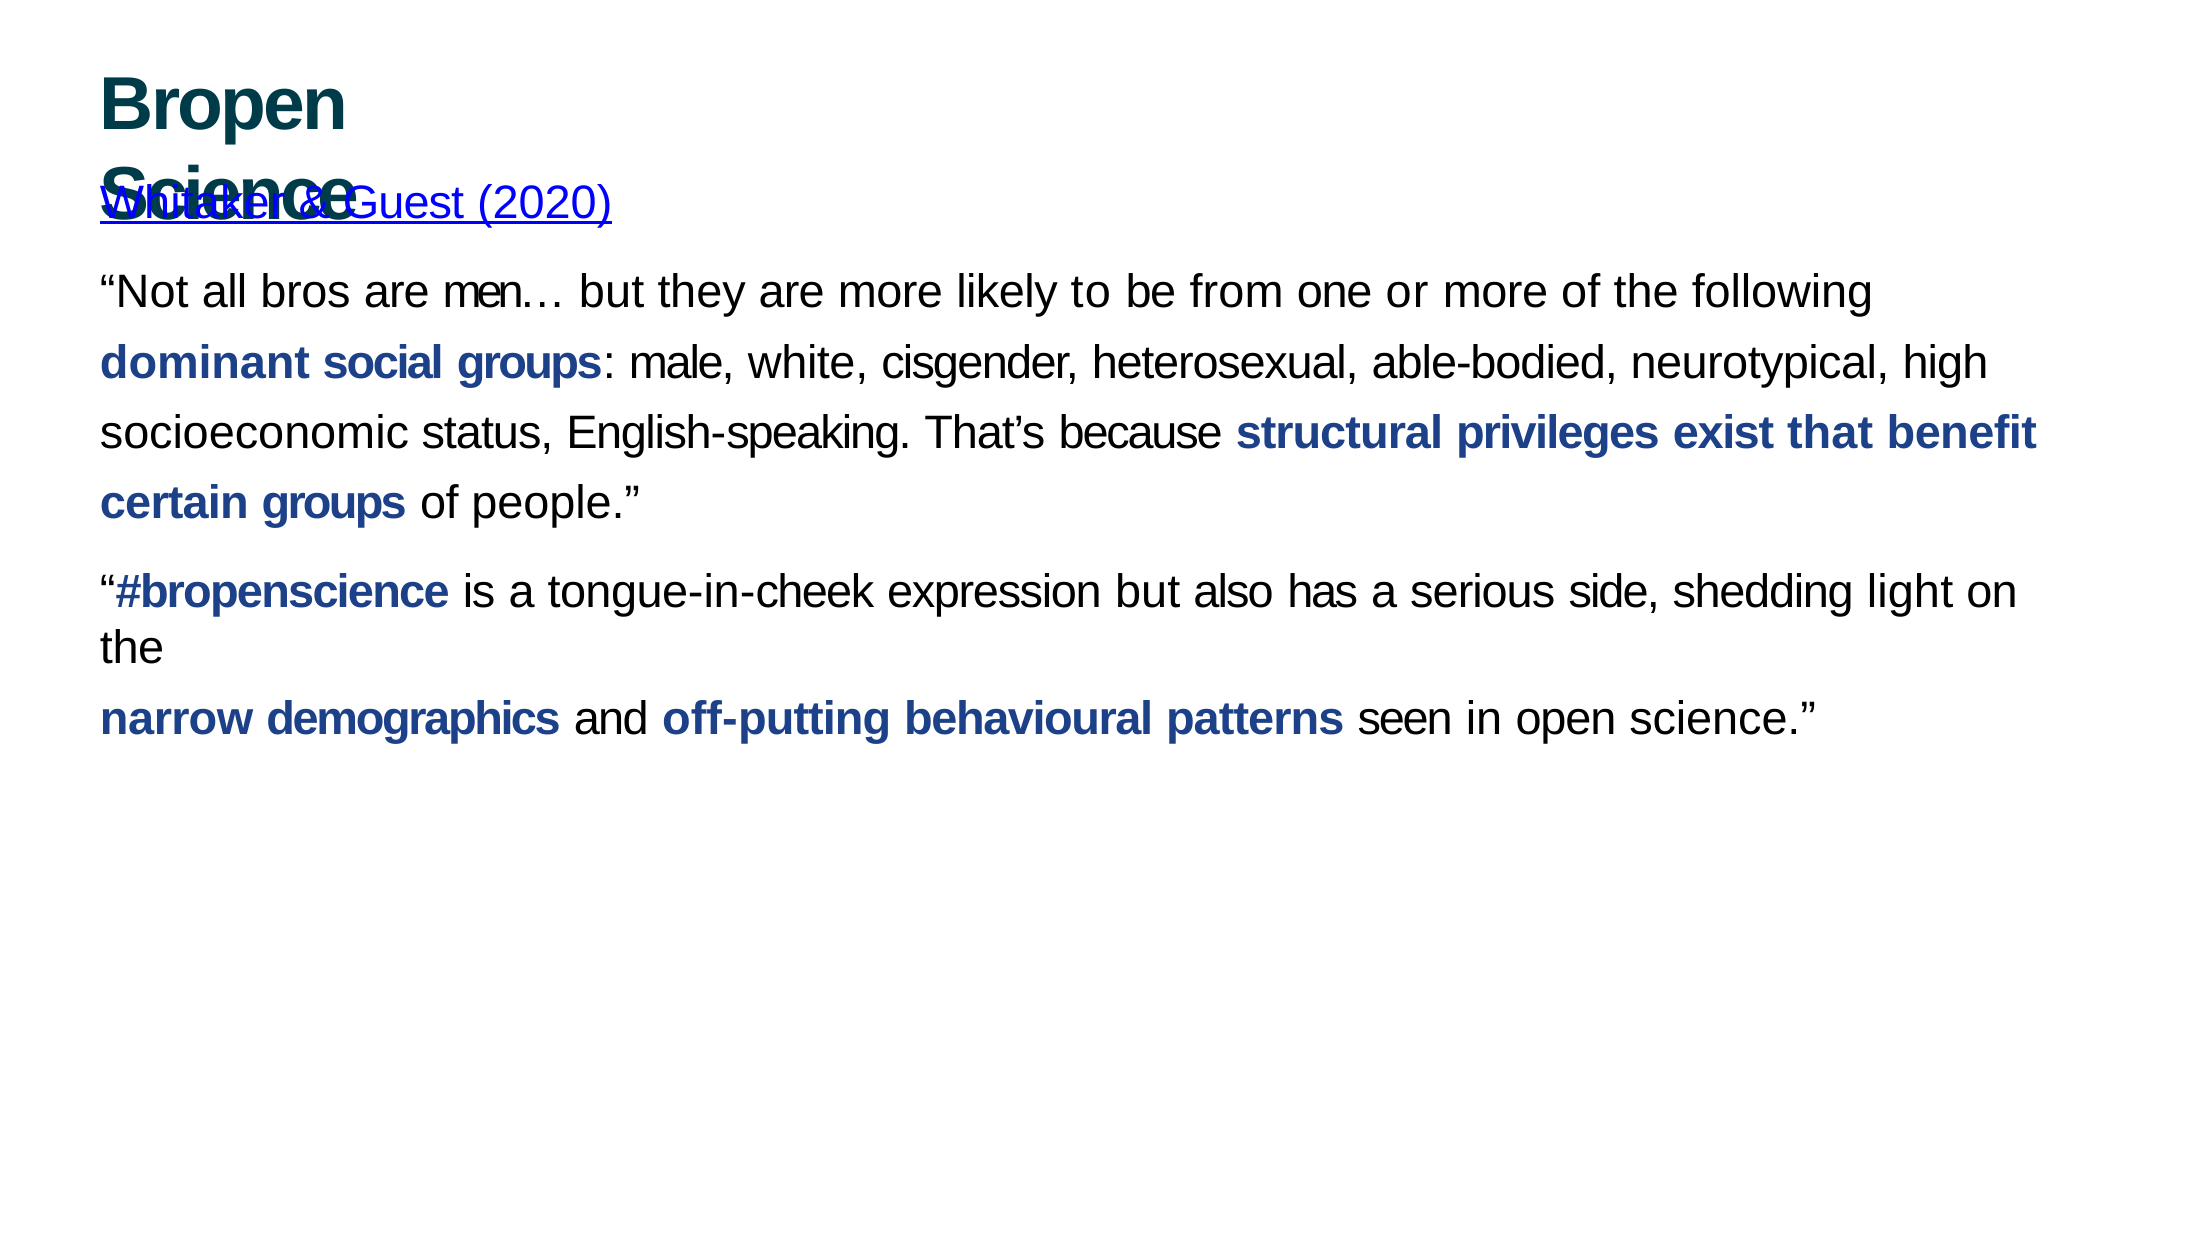

# Bropen Science
Whitaker & Guest (2020)
“Not all bros are men… but they are more likely to be from one or more of the following dominant social groups: male, white, cisgender, heterosexual, able-bodied, neurotypical, high socioeconomic status, English-speaking. That’s because structural privileges exist that benefit certain groups of people.”
“#bropenscience is a tongue-in-cheek expression but also has a serious side, shedding light on the
narrow demographics and off-putting behavioural patterns seen in open science.”